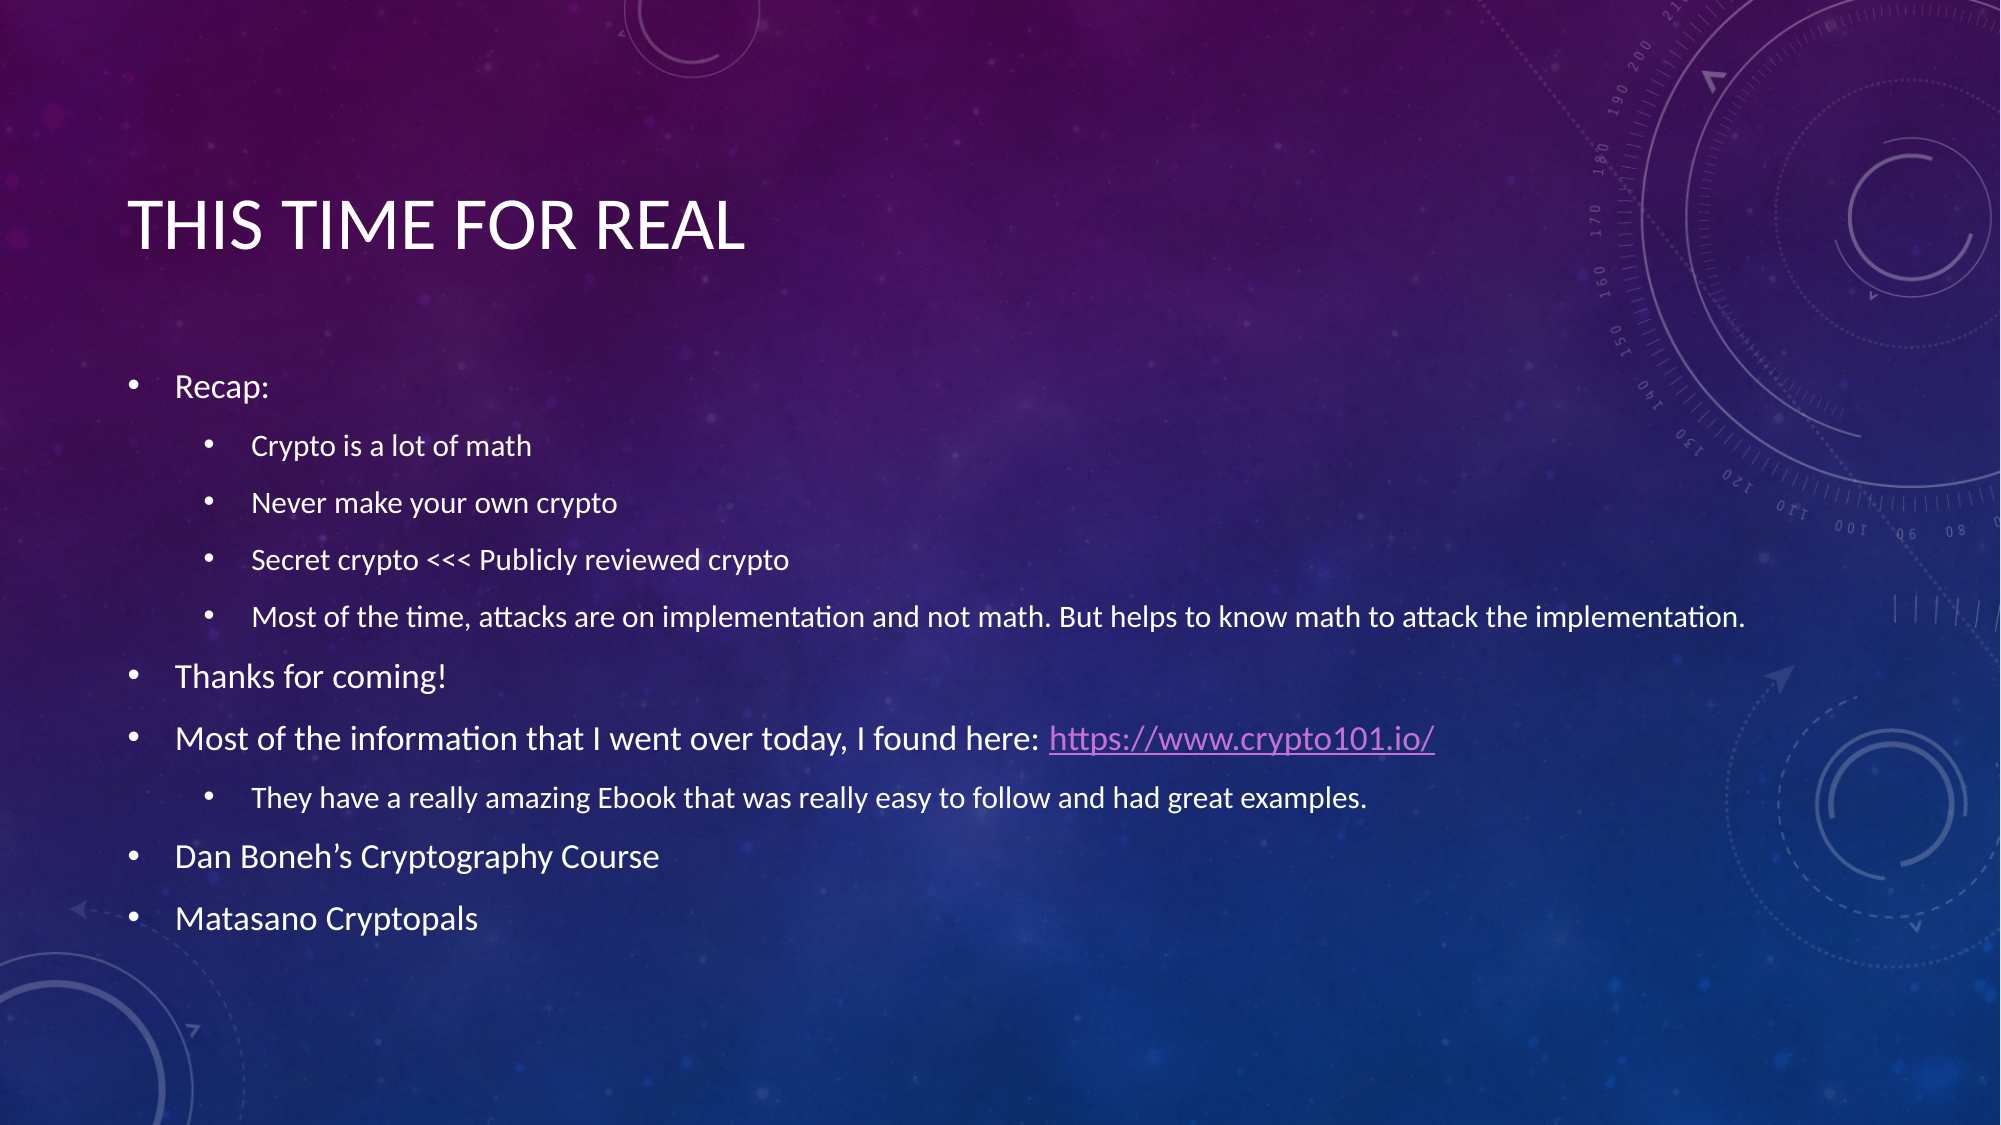

# This time for real
Recap:
Crypto is a lot of math
Never make your own crypto
Secret crypto <<< Publicly reviewed crypto
Most of the time, attacks are on implementation and not math. But helps to know math to attack the implementation.
Thanks for coming!
Most of the information that I went over today, I found here: https://www.crypto101.io/
They have a really amazing Ebook that was really easy to follow and had great examples.
Dan Boneh’s Cryptography Course
Matasano Cryptopals